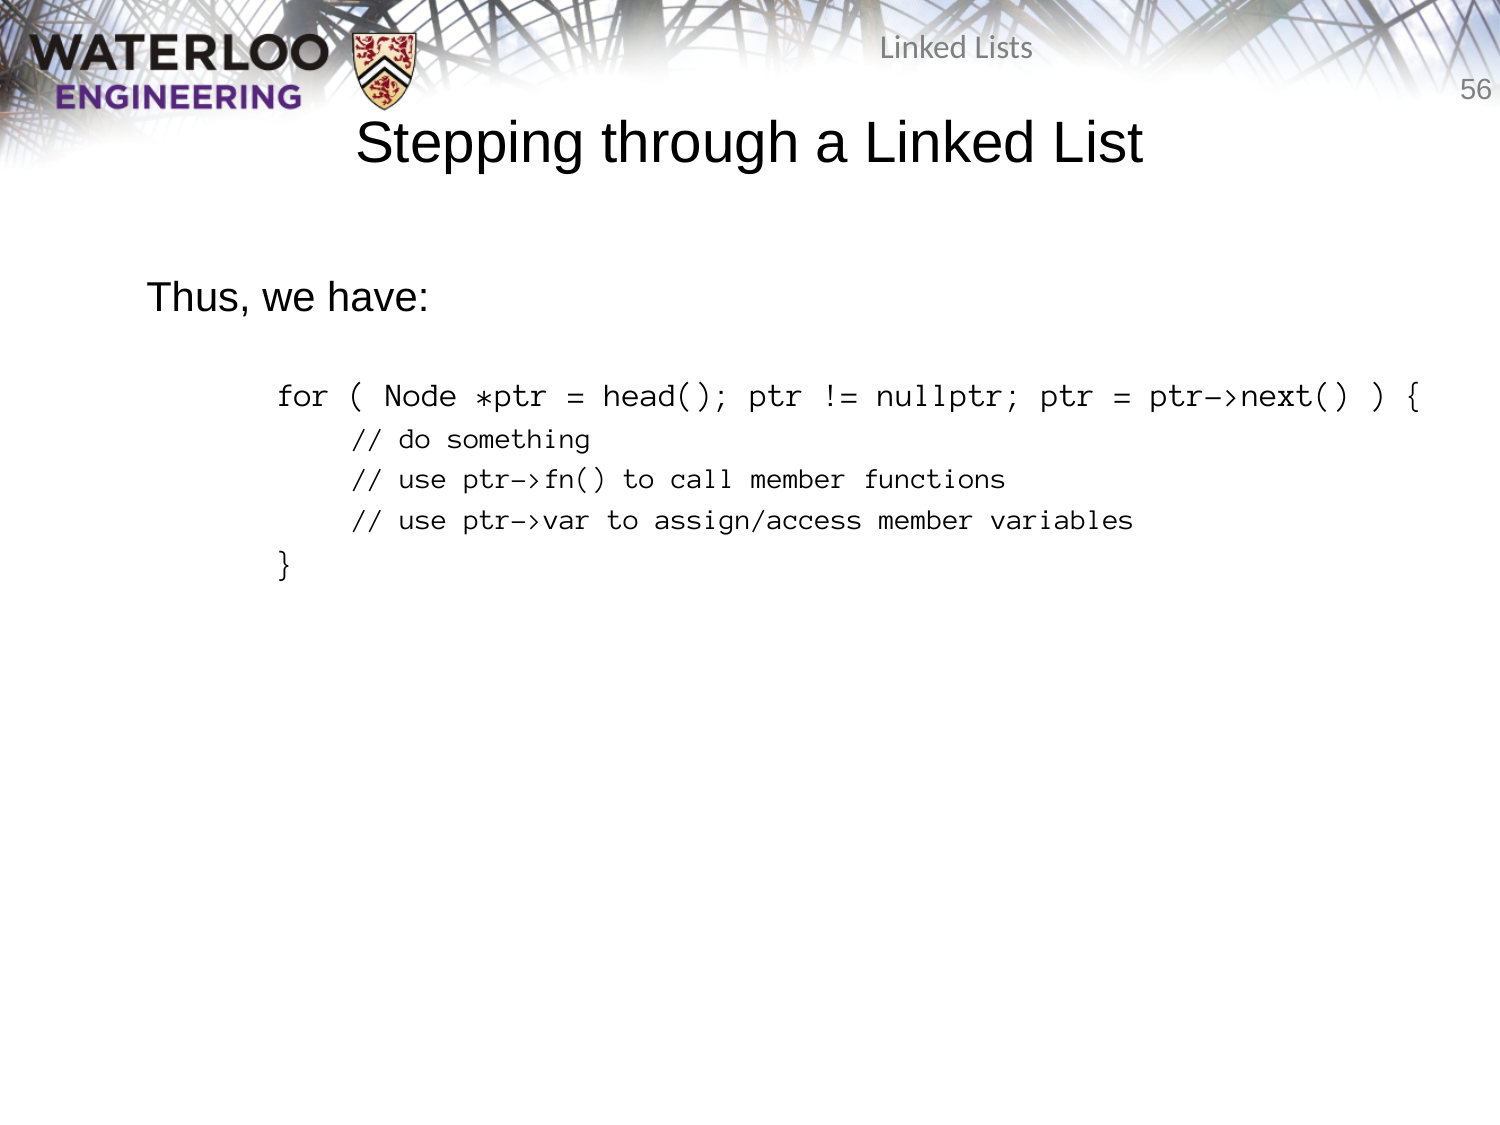

# Stepping through a Linked List
	Thus, we have:

  for ( Node *ptr = head(); ptr != nullptr; ptr = ptr->next() ) {
       // do something
       // use ptr->fn() to call member functions
       // use ptr->var to assign/access member variables
  }